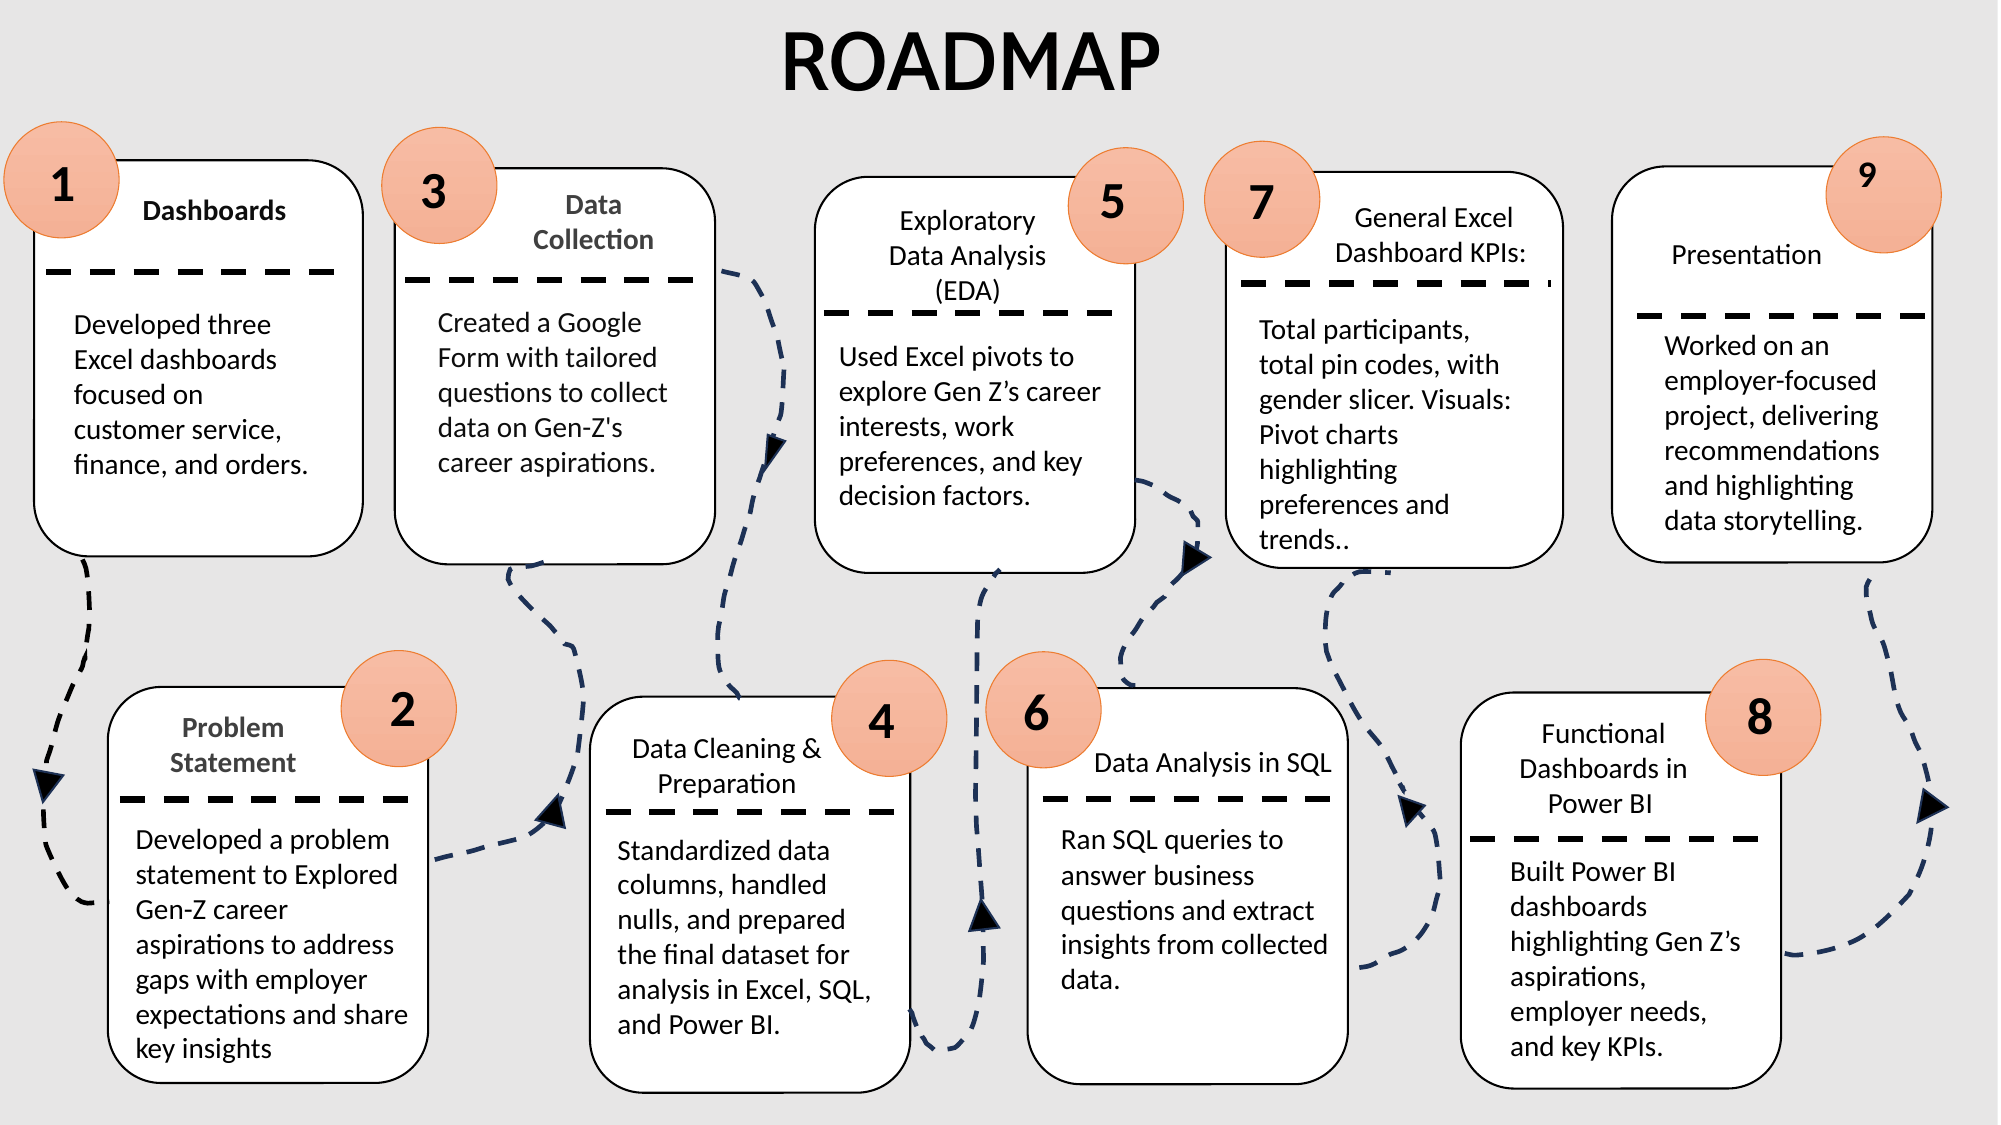

ROADMAP

9

1

3
5
7

Data Collection
Dashboards
General Excel Dashboard KPIs:
Exploratory Data Analysis (EDA)
Presentation

Created a Google Form with tailored questions to collect data on Gen-Z's career aspirations.

Developed three Excel dashboards focused on customer service, finance, and orders.
Total participants, total pin codes, with gender slicer. Visuals: Pivot charts highlighting preferences and trends..
Worked on an employer-focused project, delivering recommendations and highlighting data storytelling.
Used Excel pivots to explore Gen Z’s career interests, work preferences, and key decision factors.

2
6
8
4

Problem Statement
Functional Dashboards in Power BI
Data Cleaning & Preparation
Data Analysis in SQL

Developed a problem statement to Explored Gen-Z career aspirations to address gaps with employer expectations and share key insights
Ran SQL queries to answer business questions and extract insights from collected data.
Standardized data columns, handled nulls, and prepared the final dataset for analysis in Excel, SQL, and Power BI.
Built Power BI dashboards highlighting Gen Z’s aspirations, employer needs, and key KPIs.